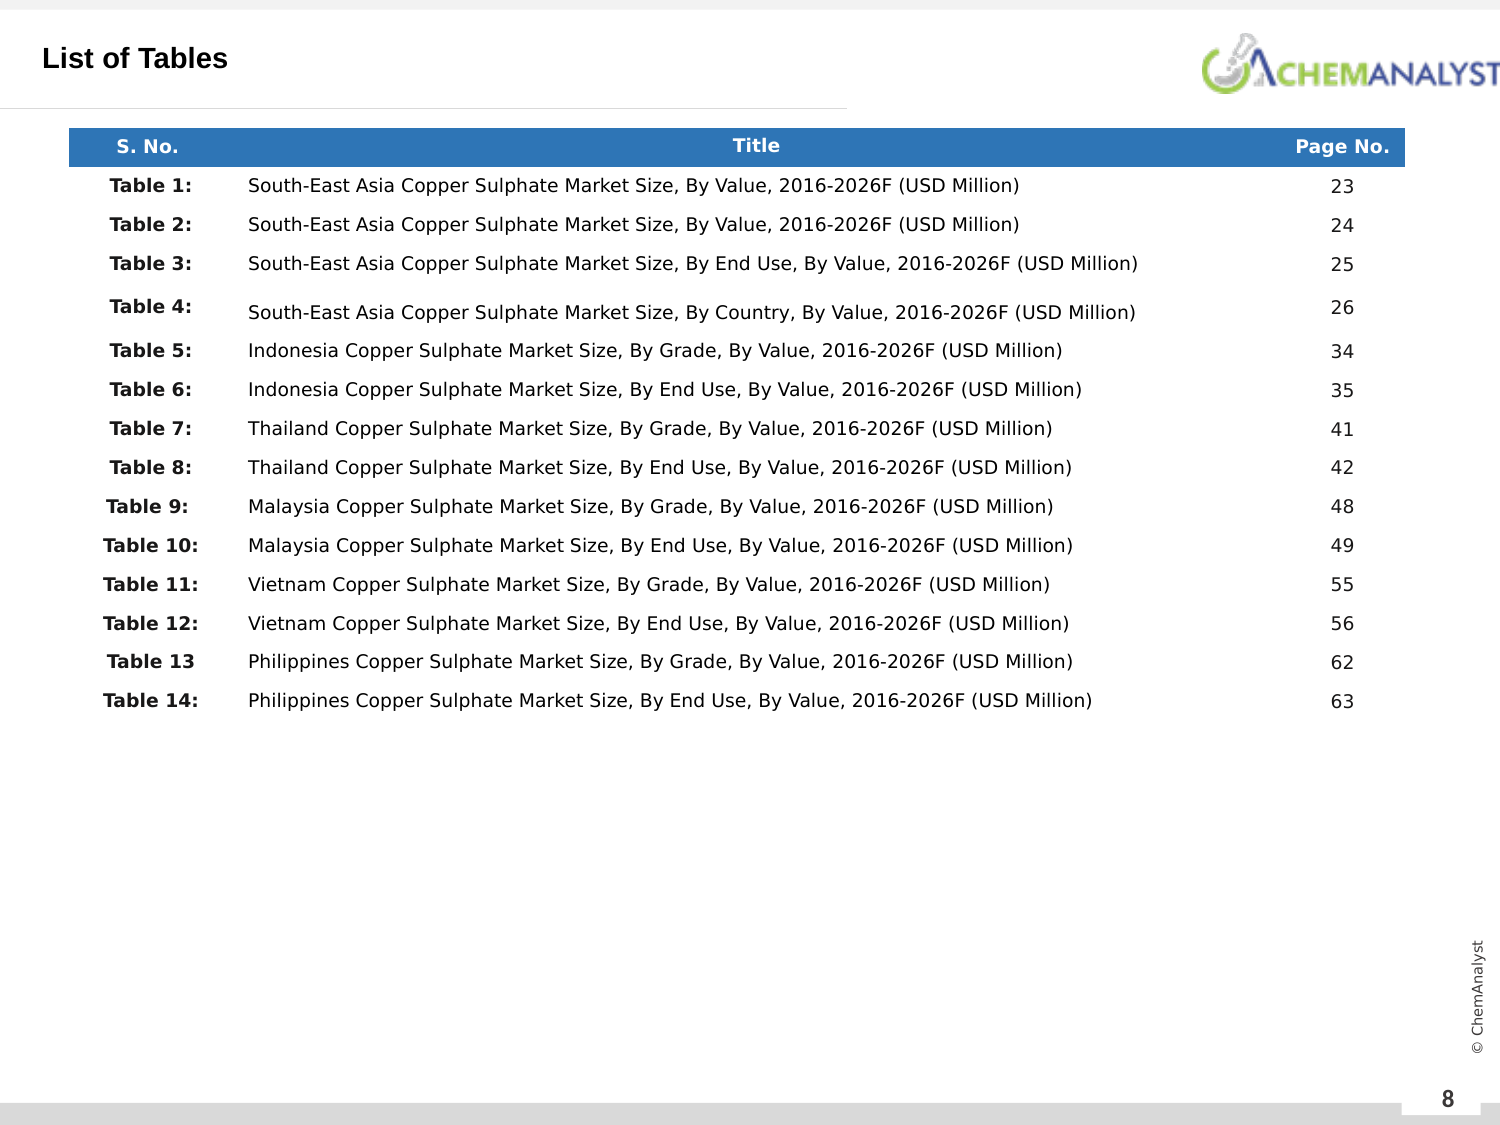

List of Tables
| S. No. | Title | Page No. |
| --- | --- | --- |
| Table 1: | South-East Asia Copper Sulphate Market Size, By Value, 2016-2026F (USD Million) | 23 |
| Table 2: | South-East Asia Copper Sulphate Market Size, By Value, 2016-2026F (USD Million) | 24 |
| Table 3: | South-East Asia Copper Sulphate Market Size, By End Use, By Value, 2016-2026F (USD Million) | 25 |
| Table 4: | South-East Asia Copper Sulphate Market Size, By Country, By Value, 2016-2026F (USD Million) | 26 |
| Table 5: | Indonesia Copper Sulphate Market Size, By Grade, By Value, 2016-2026F (USD Million) | 34 |
| Table 6: | Indonesia Copper Sulphate Market Size, By End Use, By Value, 2016-2026F (USD Million) | 35 |
| Table 7: | Thailand Copper Sulphate Market Size, By Grade, By Value, 2016-2026F (USD Million) | 41 |
| Table 8: | Thailand Copper Sulphate Market Size, By End Use, By Value, 2016-2026F (USD Million) | 42 |
| Table 9: | Malaysia Copper Sulphate Market Size, By Grade, By Value, 2016-2026F (USD Million) | 48 |
| Table 10: | Malaysia Copper Sulphate Market Size, By End Use, By Value, 2016-2026F (USD Million) | 49 |
| Table 11: | Vietnam Copper Sulphate Market Size, By Grade, By Value, 2016-2026F (USD Million) | 55 |
| Table 12: | Vietnam Copper Sulphate Market Size, By End Use, By Value, 2016-2026F (USD Million) | 56 |
| Table 13 | Philippines Copper Sulphate Market Size, By Grade, By Value, 2016-2026F (USD Million) | 62 |
| Table 14: | Philippines Copper Sulphate Market Size, By End Use, By Value, 2016-2026F (USD Million) | 63 |
Air Coolers